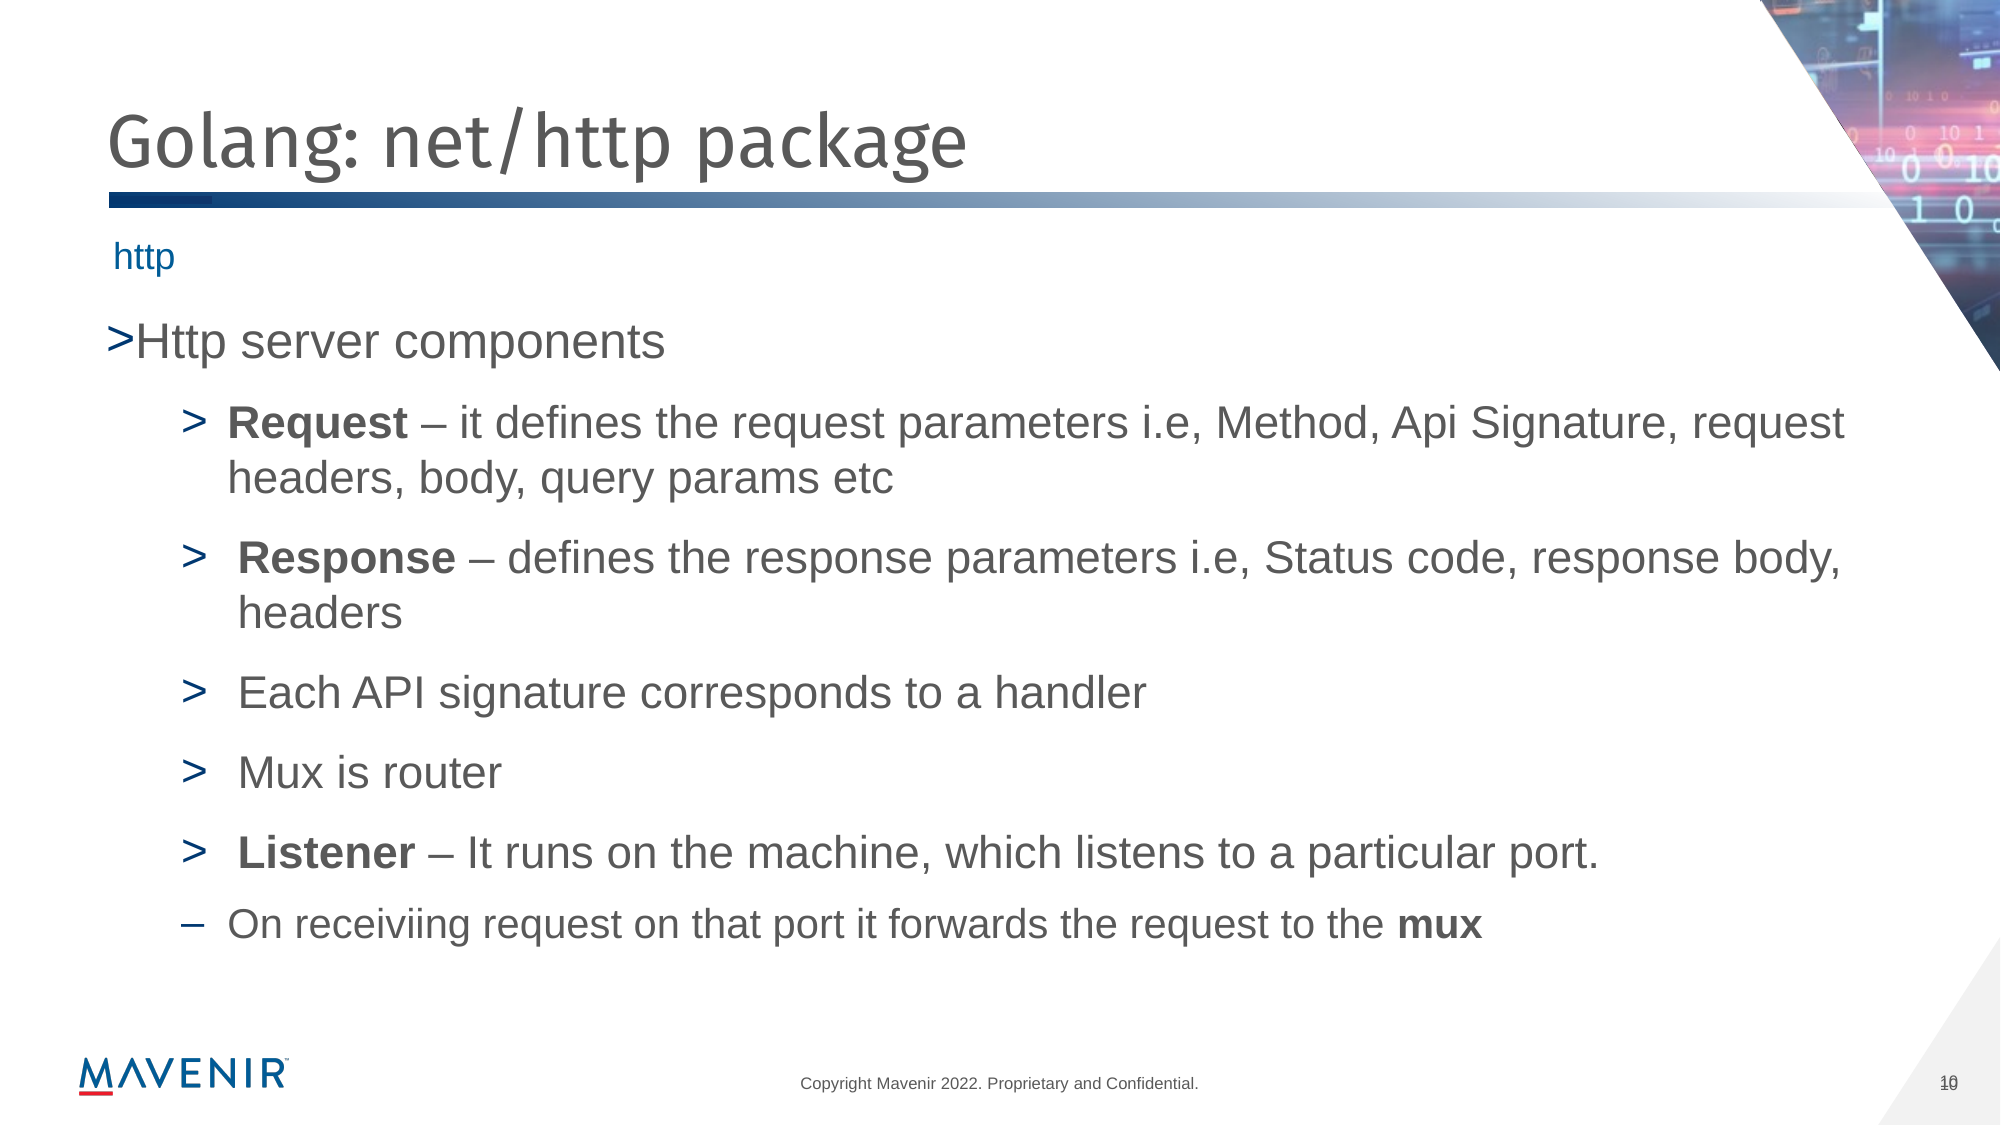

# Golang: net/http package

http

Http server components
Request – it defines the request parameters i.e, Method, Api Signature, request headers, body, query params etc
Response – defines the response parameters i.e, Status code, response body, headers
Each API signature corresponds to a handler
Mux is router
Listener – It runs on the machine, which listens to a particular port.
On receiviing request on that port it forwards the request to the mux

10